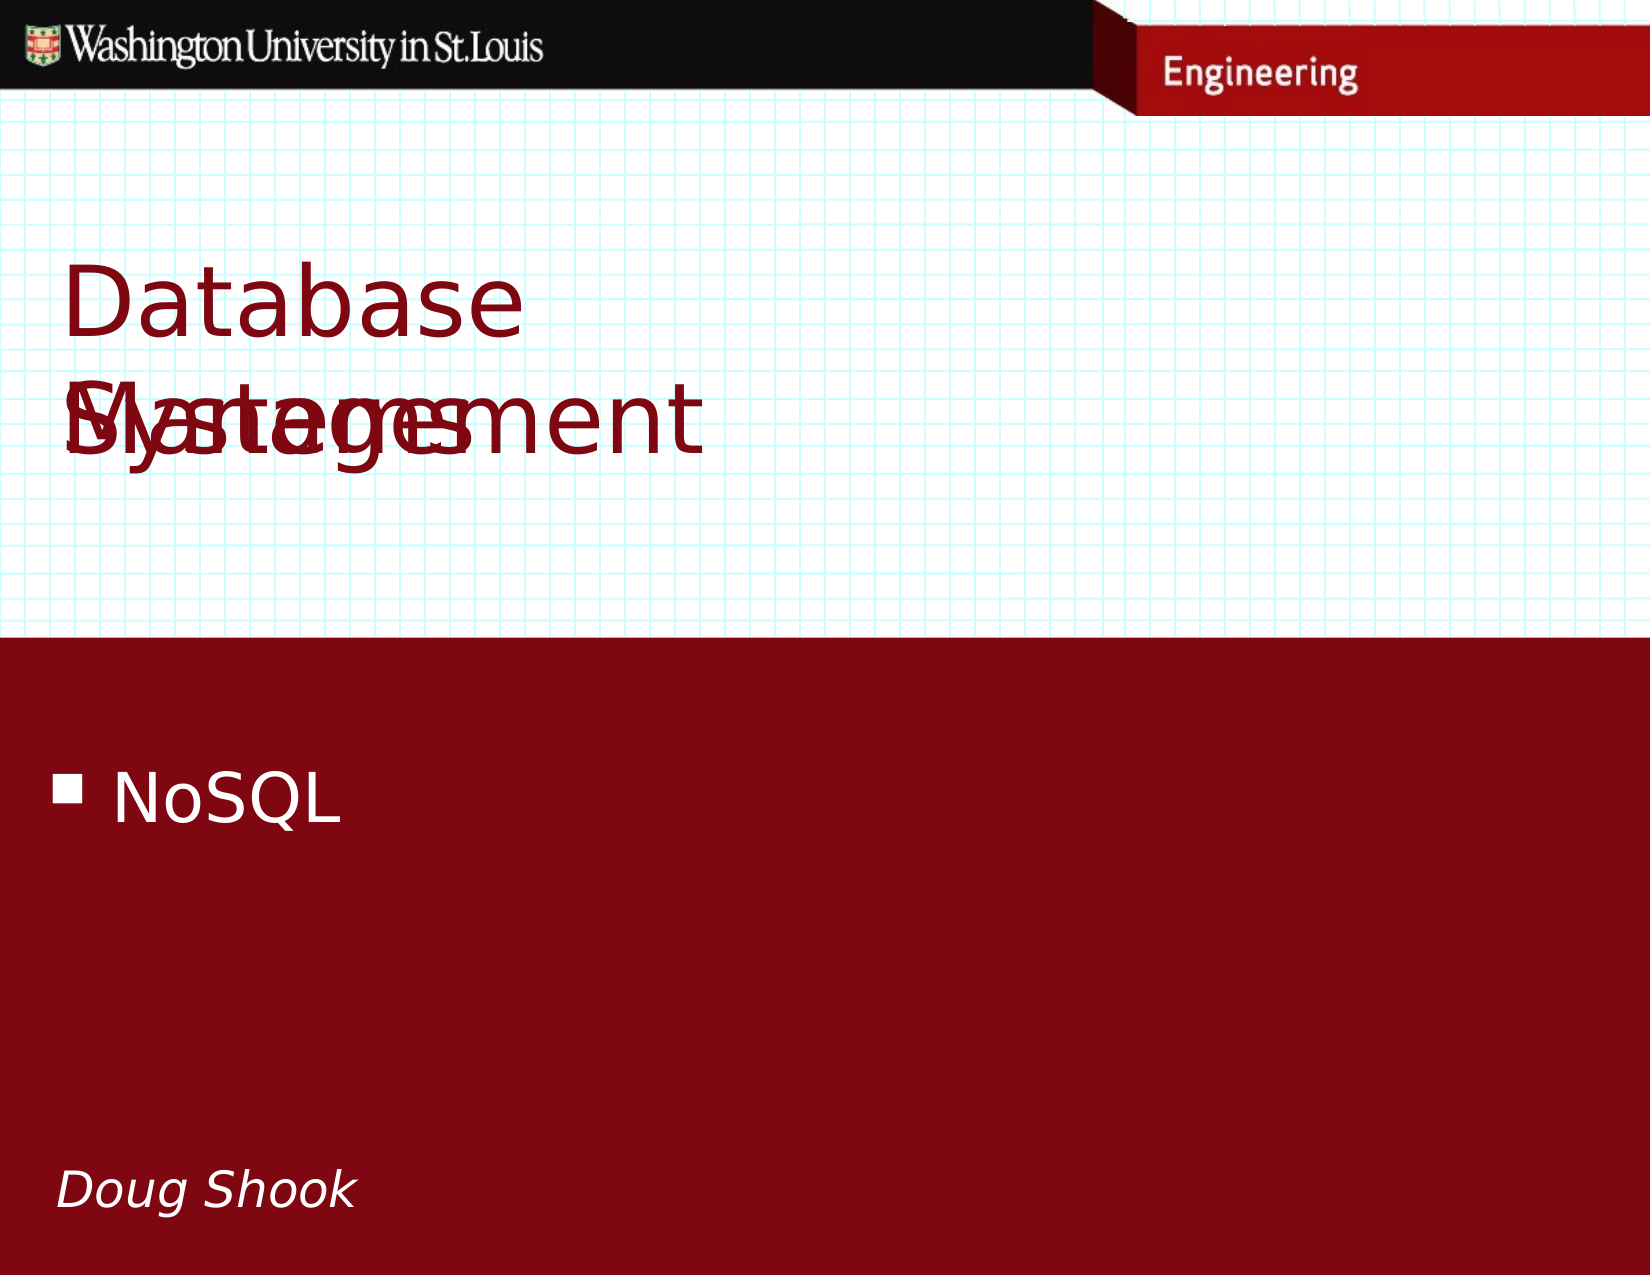

# Database Management

Systems

NoSQL
Doug Shook